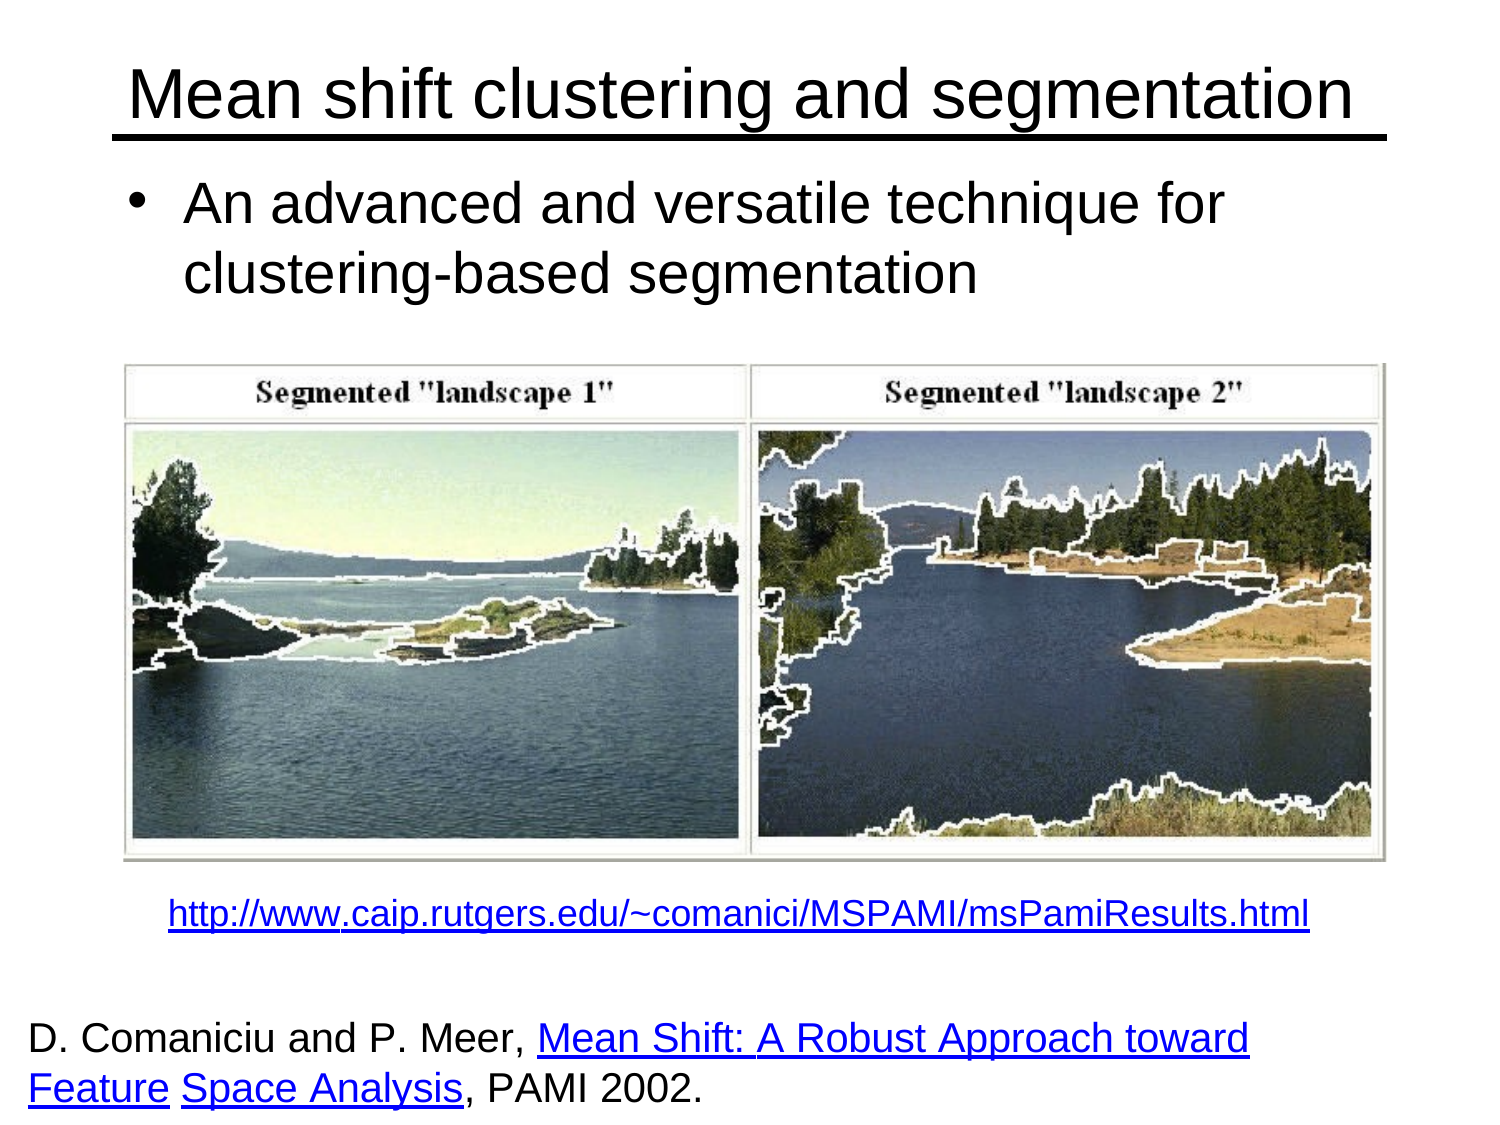

# Mean shift clustering and segmentation
An advanced and versatile technique for clustering-based segmentation

http://www.caip.rutgers.edu/~comanici/MSPAMI/msPamiResults.html

D. Comaniciu and P. Meer, Mean Shift: A Robust Approach toward Feature Space Analysis, PAMI 2002.